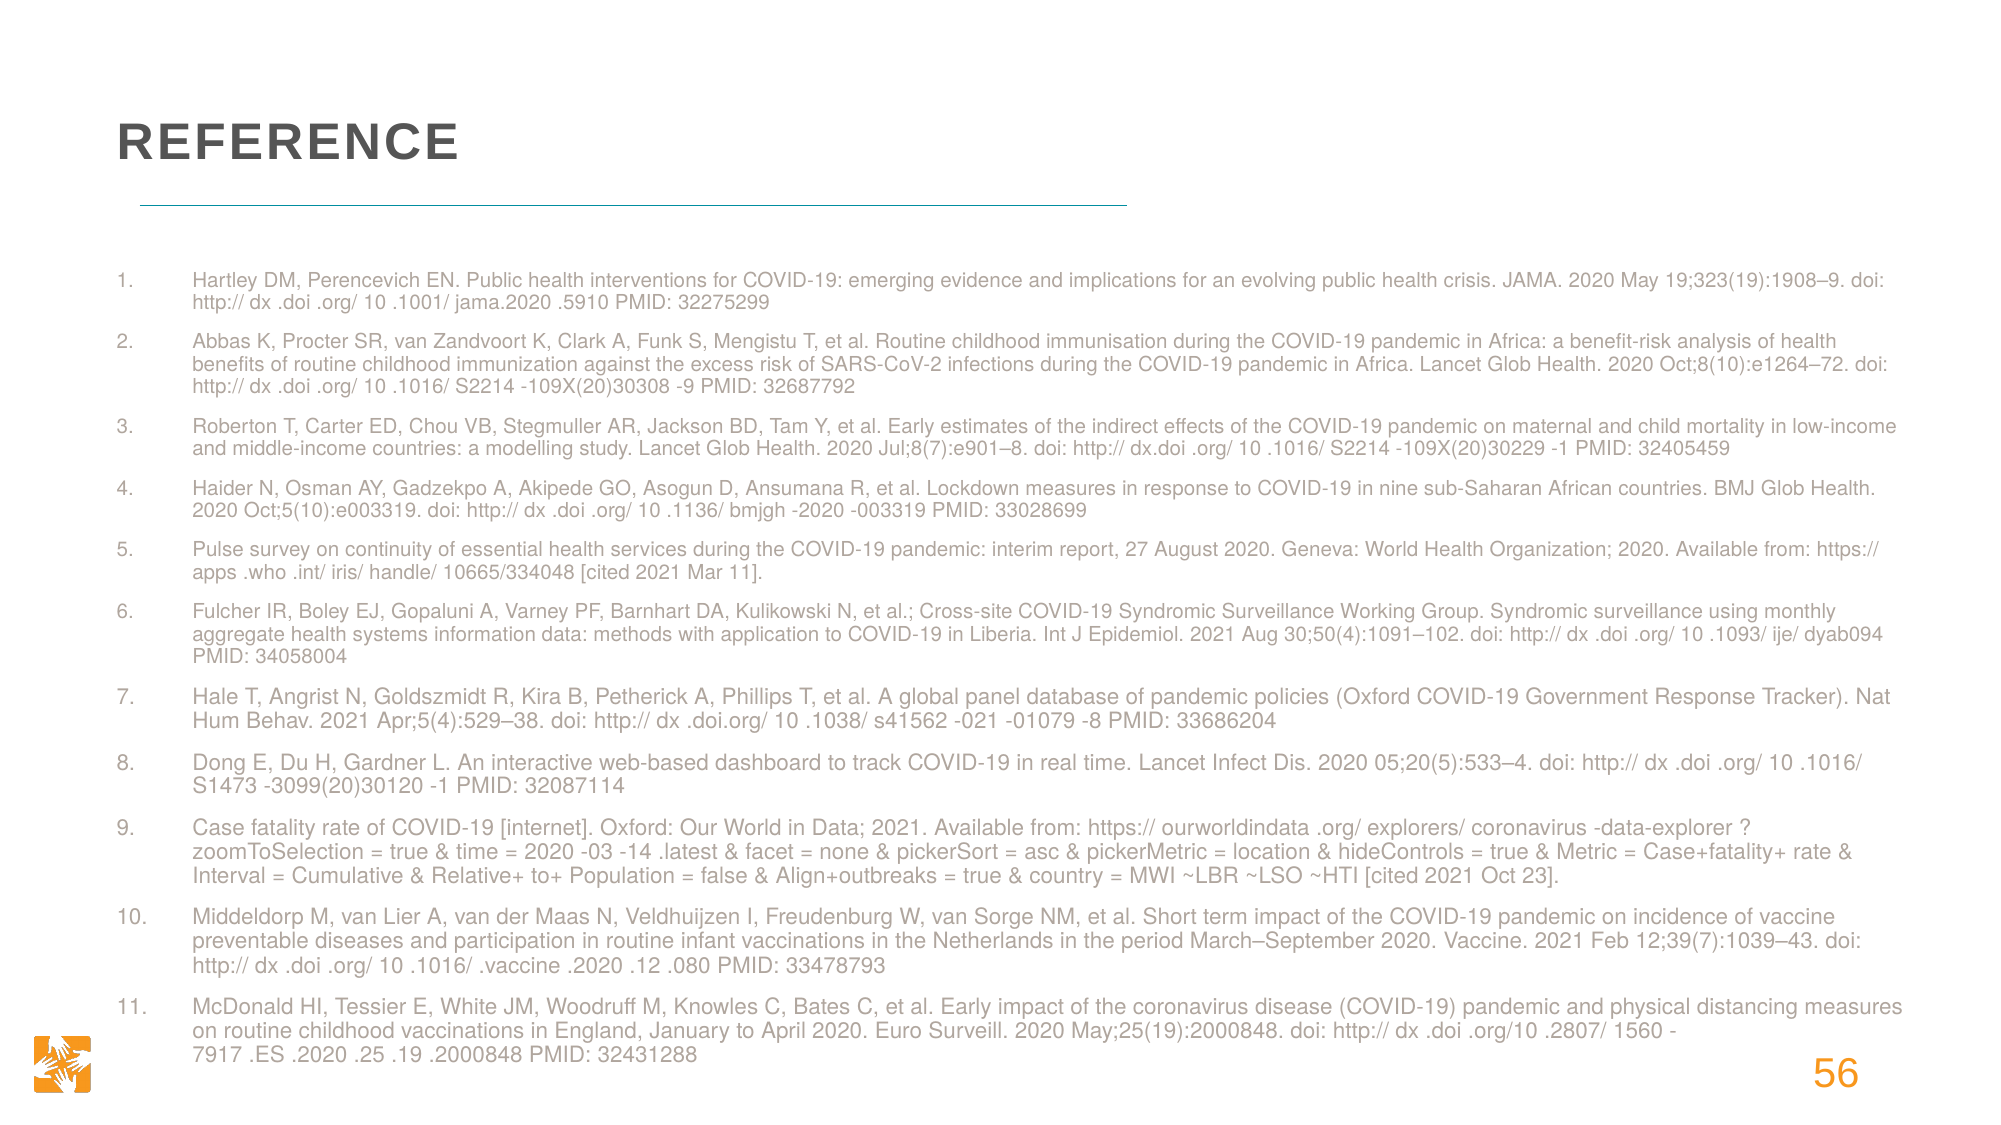

# REFERENCE
Hartley DM, Perencevich EN. Public health interventions for COVID-19: emerging evidence and implications for an evolving public health crisis. JAMA. 2020 May 19;323(19):1908–9. doi: http:// dx .doi .org/ 10 .1001/ jama.2020 .5910 PMID: 32275299
Abbas K, Procter SR, van Zandvoort K, Clark A, Funk S, Mengistu T, et al. Routine childhood immunisation during the COVID-19 pandemic in Africa: a benefit-risk analysis of health benefits of routine childhood immunization against the excess risk of SARS-CoV-2 infections during the COVID-19 pandemic in Africa. Lancet Glob Health. 2020 Oct;8(10):e1264–72. doi: http:// dx .doi .org/ 10 .1016/ S2214 -109X(20)30308 -9 PMID: 32687792
Roberton T, Carter ED, Chou VB, Stegmuller AR, Jackson BD, Tam Y, et al. Early estimates of the indirect effects of the COVID-19 pandemic on maternal and child mortality in low-income and middle-income countries: a modelling study. Lancet Glob Health. 2020 Jul;8(7):e901–8. doi: http:// dx.doi .org/ 10 .1016/ S2214 -109X(20)30229 -1 PMID: 32405459
Haider N, Osman AY, Gadzekpo A, Akipede GO, Asogun D, Ansumana R, et al. Lockdown measures in response to COVID-19 in nine sub-Saharan African countries. BMJ Glob Health. 2020 Oct;5(10):e003319. doi: http:// dx .doi .org/ 10 .1136/ bmjgh -2020 -003319 PMID: 33028699
Pulse survey on continuity of essential health services during the COVID-19 pandemic: interim report, 27 August 2020. Geneva: World Health Organization; 2020. Available from: https:// apps .who .int/ iris/ handle/ 10665/334048 [cited 2021 Mar 11].
Fulcher IR, Boley EJ, Gopaluni A, Varney PF, Barnhart DA, Kulikowski N, et al.; Cross-site COVID-19 Syndromic Surveillance Working Group. Syndromic surveillance using monthly aggregate health systems information data: methods with application to COVID-19 in Liberia. Int J Epidemiol. 2021 Aug 30;50(4):1091–102. doi: http:// dx .doi .org/ 10 .1093/ ije/ dyab094 PMID: 34058004
Hale T, Angrist N, Goldszmidt R, Kira B, Petherick A, Phillips T, et al. A global panel database of pandemic policies (Oxford COVID-19 Government Response Tracker). Nat Hum Behav. 2021 Apr;5(4):529–38. doi: http:// dx .doi.org/ 10 .1038/ s41562 -021 -01079 -8 PMID: 33686204
Dong E, Du H, Gardner L. An interactive web-based dashboard to track COVID-19 in real time. Lancet Infect Dis. 2020 05;20(5):533–4. doi: http:// dx .doi .org/ 10 .1016/ S1473 -3099(20)30120 -1 PMID: 32087114
Case fatality rate of COVID-19 [internet]. Oxford: Our World in Data; 2021. Available from: https:// ourworldindata .org/ explorers/ coronavirus -data-explorer ?zoomToSelection = true & time = 2020 -03 -14 .latest & facet = none & pickerSort = asc & pickerMetric = location & hideControls = true & Metric = Case+fatality+ rate & Interval = Cumulative & Relative+ to+ Population = false & Align+outbreaks = true & country = MWI ~LBR ~LSO ~HTI [cited 2021 Oct 23].
Middeldorp M, van Lier A, van der Maas N, Veldhuijzen I, Freudenburg W, van Sorge NM, et al. Short term impact of the COVID-19 pandemic on incidence of vaccine preventable diseases and participation in routine infant vaccinations in the Netherlands in the period March–September 2020. Vaccine. 2021 Feb 12;39(7):1039–43. doi: http:// dx .doi .org/ 10 .1016/ .vaccine .2020 .12 .080 PMID: 33478793
McDonald HI, Tessier E, White JM, Woodruff M, Knowles C, Bates C, et al. Early impact of the coronavirus disease (COVID-19) pandemic and physical distancing measures on routine childhood vaccinations in England, January to April 2020. Euro Surveill. 2020 May;25(19):2000848. doi: http:// dx .doi .org/10 .2807/ 1560 -7917 .ES .2020 .25 .19 .2000848 PMID: 32431288